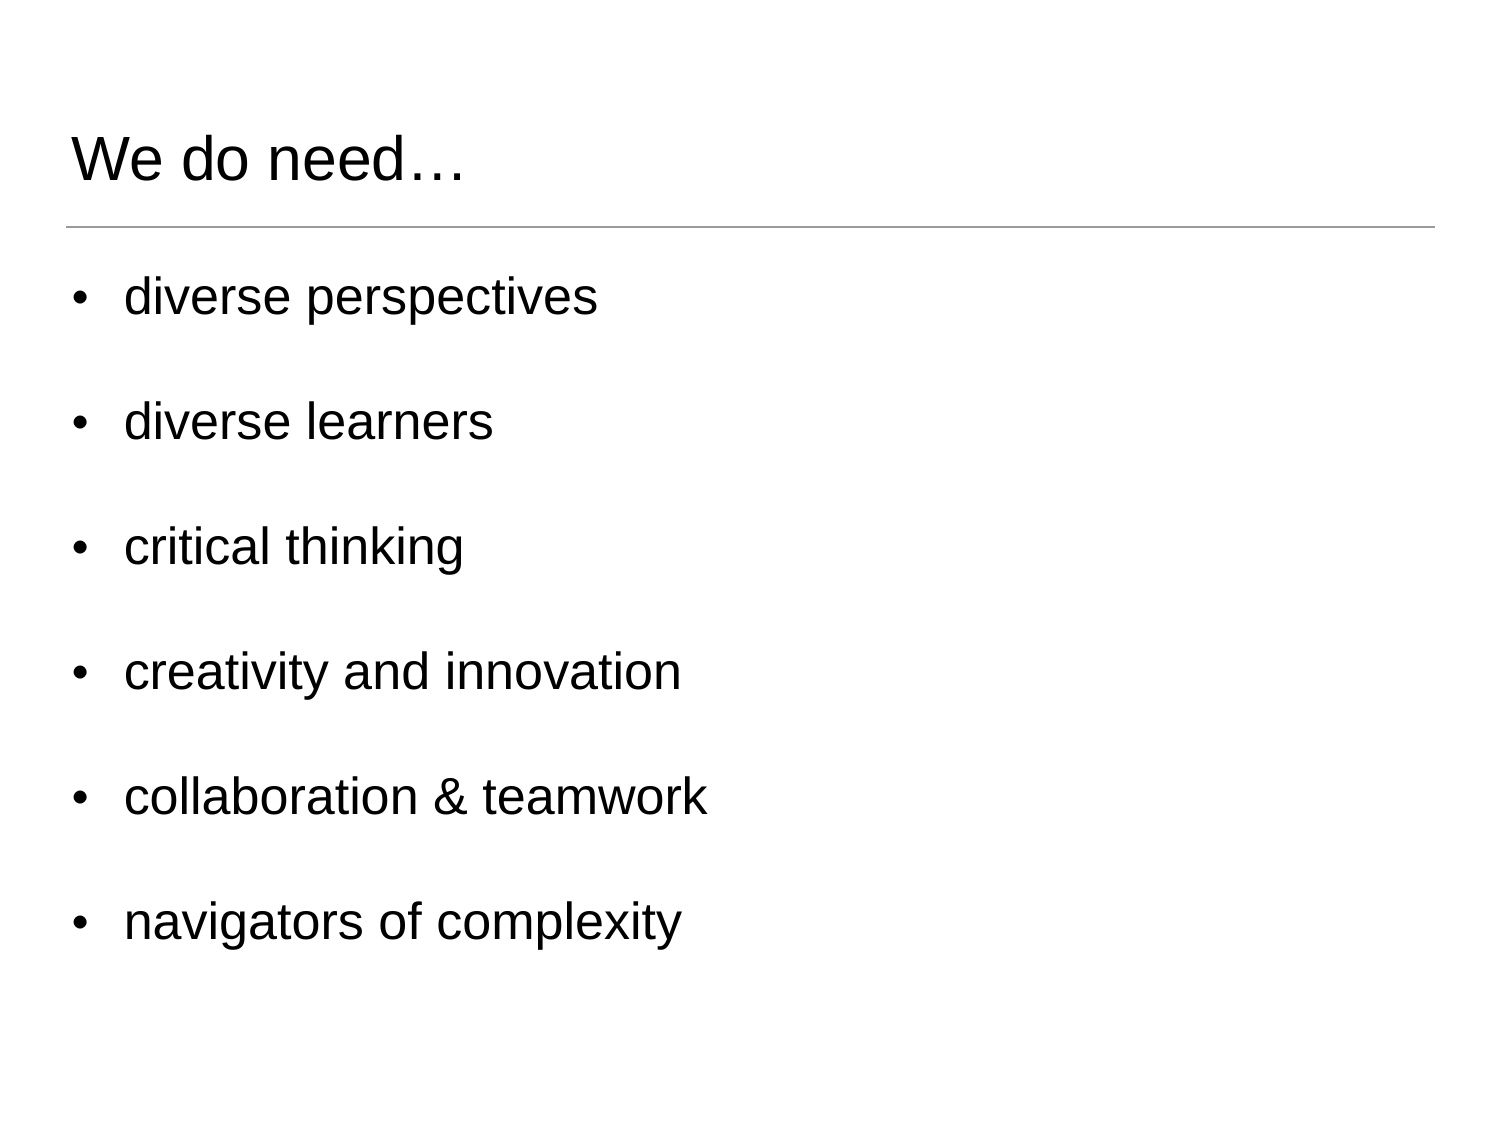

# We do need…
diverse perspectives
diverse learners
critical thinking
creativity and innovation
collaboration & teamwork
navigators of complexity